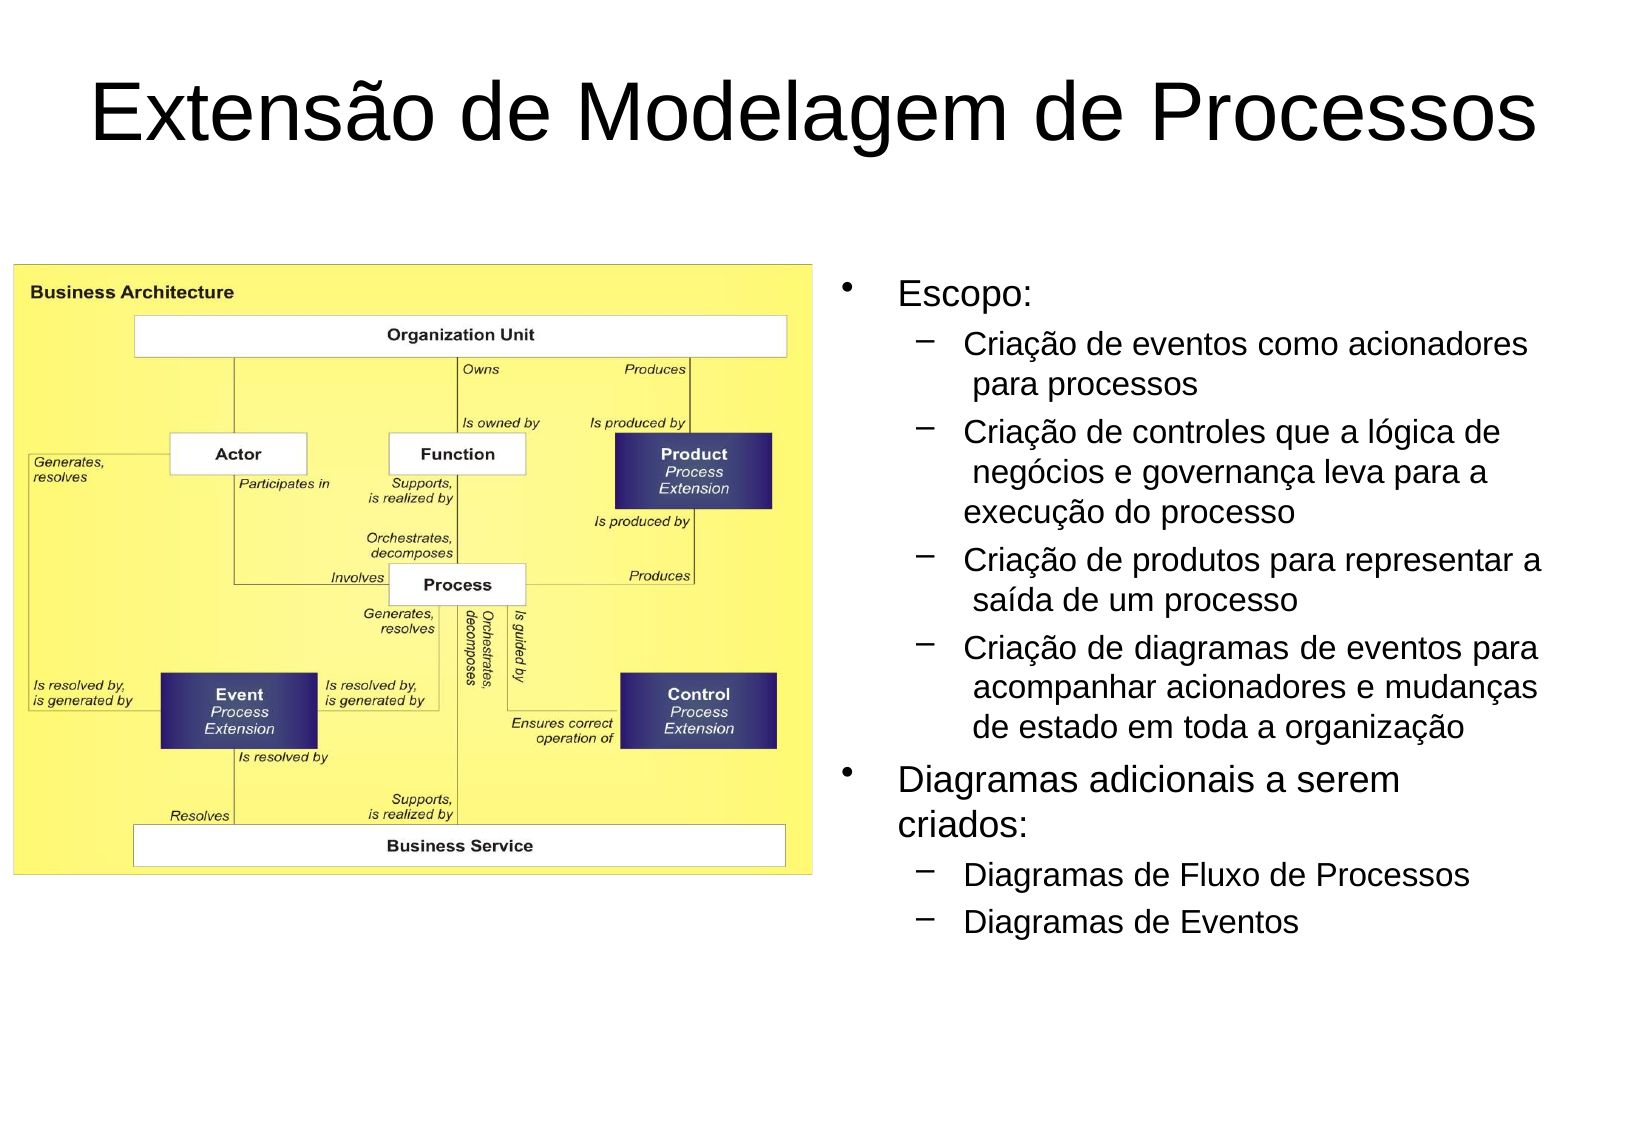

# Extensão de Modelagem de Processos
Escopo:
Criação de eventos como acionadores  para processos
Criação de controles que a lógica de  negócios e governança leva para a  execução do processo
Criação de produtos para representar a  saída de um processo
Criação de diagramas de eventos para  acompanhar acionadores e mudanças  de estado em toda a organização
Diagramas adicionais a serem criados:
Diagramas de Fluxo de Processos
Diagramas de Eventos